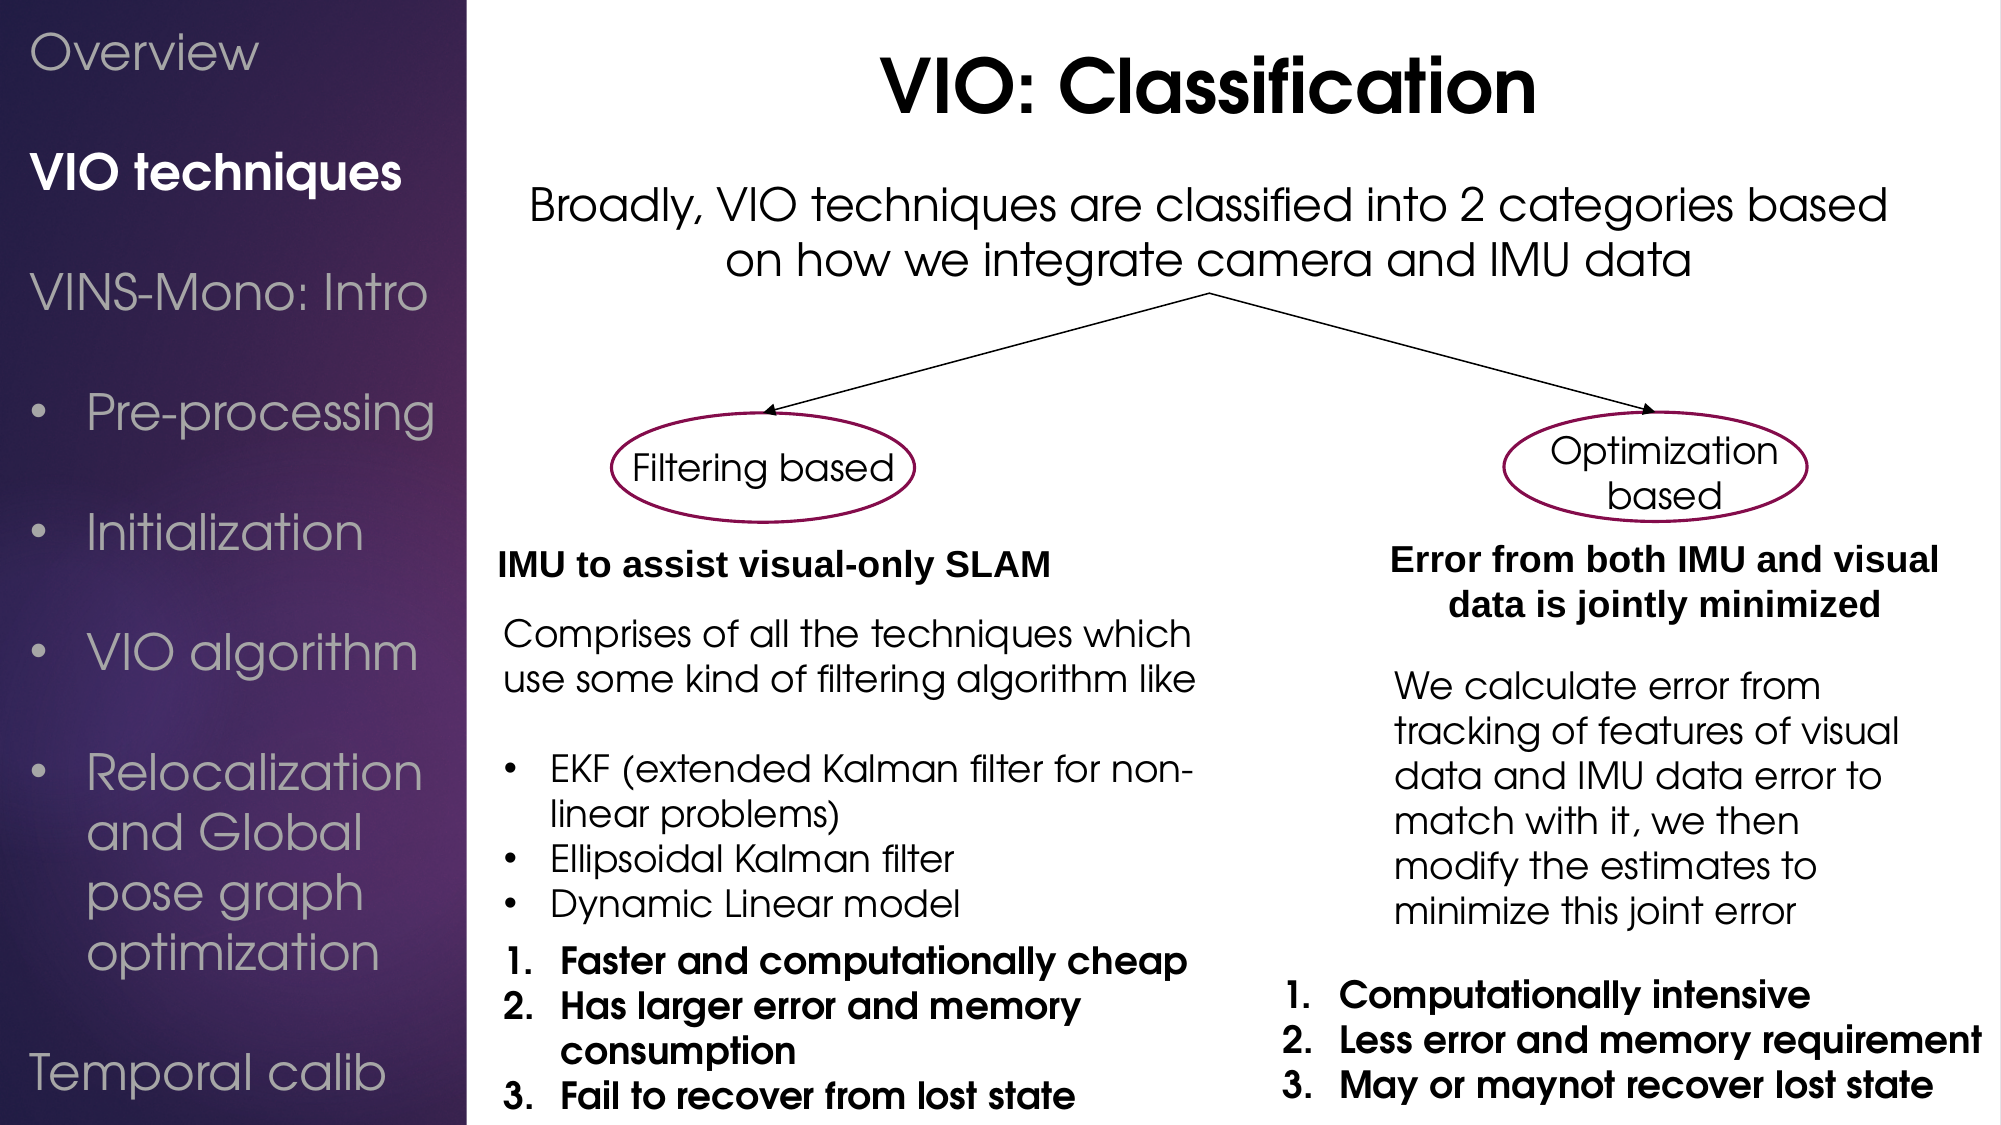

Overview

VIO techniques

VINS-Mono: Intro
Pre-processing
Initialization
VIO algorithm
Relocalization and Global pose graph optimization

Temporal calib
VIO: Classification
Broadly, VIO techniques are classified into 2 categories based on how we integrate camera and IMU data

Optimization based
Error from both IMU and visual data is jointly minimized

Filtering based
IMU to assist visual-only SLAM
Comprises of all the techniques which use some kind of filtering algorithm like
EKF (extended Kalman filter for non-linear problems)
Ellipsoidal Kalman filter
Dynamic Linear model
We calculate error from tracking of features of visual data and IMU data error to match with it, we then modify the estimates to minimize this joint error
Faster and computationally cheap
Has larger error and memory consumption
Fail to recover from lost state
Computationally intensive
Less error and memory requirement
May or maynot recover lost state